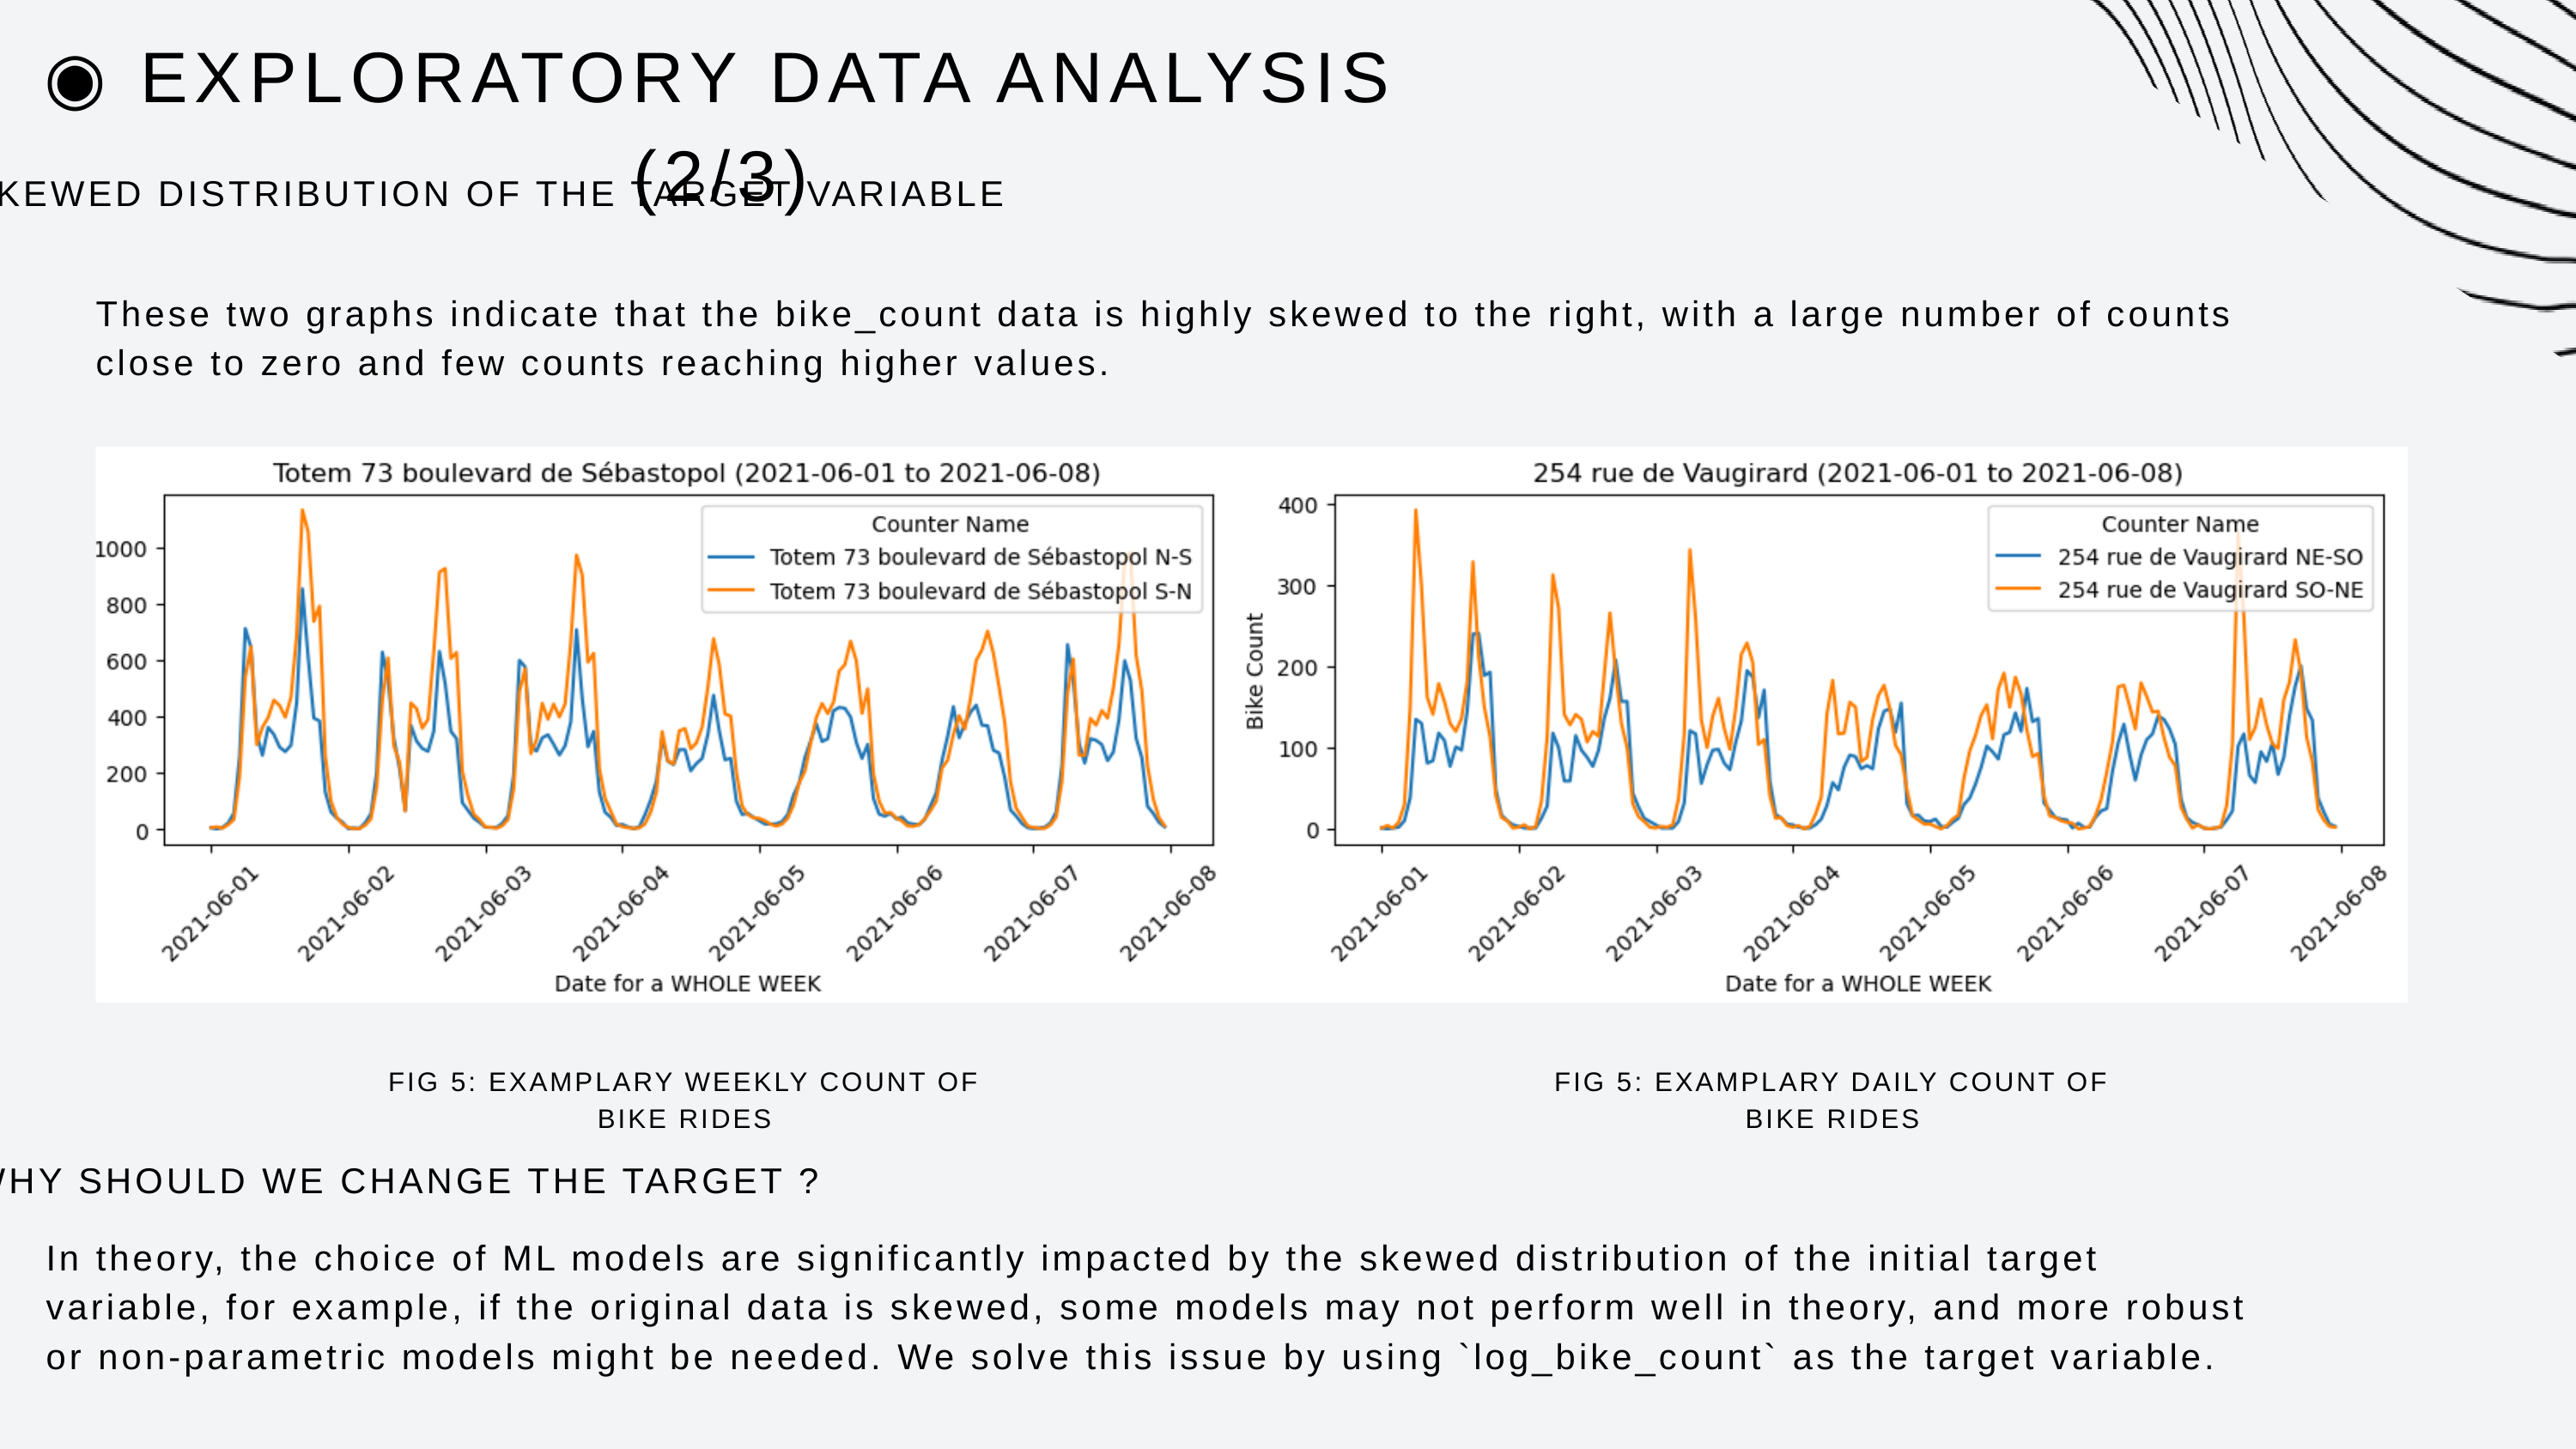

◉ EXPLORATORY DATA ANALYSIS (2/3)
SKEWED DISTRIBUTION OF THE TARGET VARIABLE
These two graphs indicate that the bike_count data is highly skewed to the right, with a large number of counts close to zero and few counts reaching higher values.

FIG 5: EXAMPLARY WEEKLY COUNT OF BIKE RIDES
FIG 5: EXAMPLARY DAILY COUNT OF BIKE RIDES
WHY SHOULD WE CHANGE THE TARGET ?
In theory, the choice of ML models are significantly impacted by the skewed distribution of the initial target variable, for example, if the original data is skewed, some models may not perform well in theory, and more robust or non-parametric models might be needed. We solve this issue by using `log_bike_count` as the target variable.